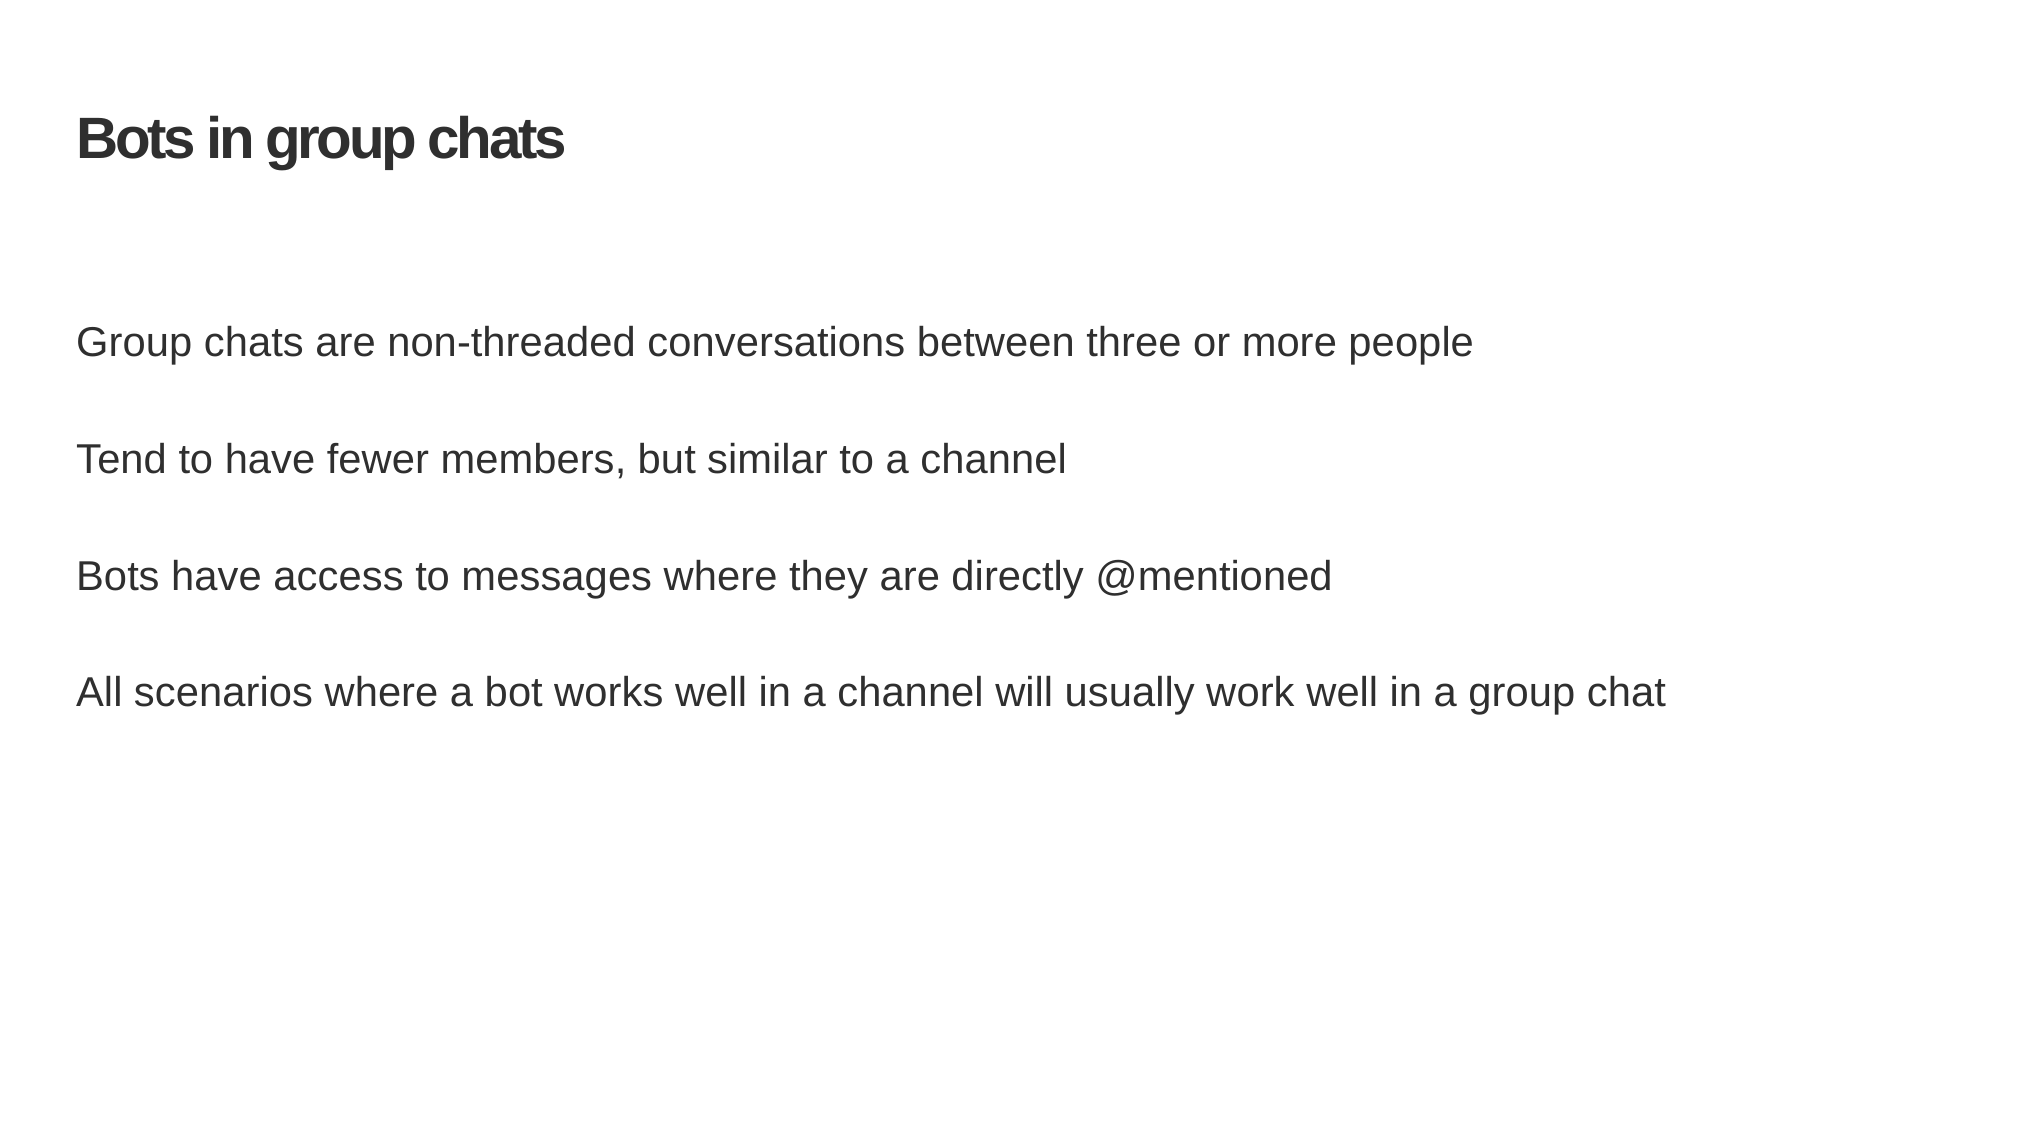

# Bots in group chats
Group chats are non-threaded conversations between three or more people

Tend to have fewer members, but similar to a channel

Bots have access to messages where they are directly @mentioned

All scenarios where a bot works well in a channel will usually work well in a group chat